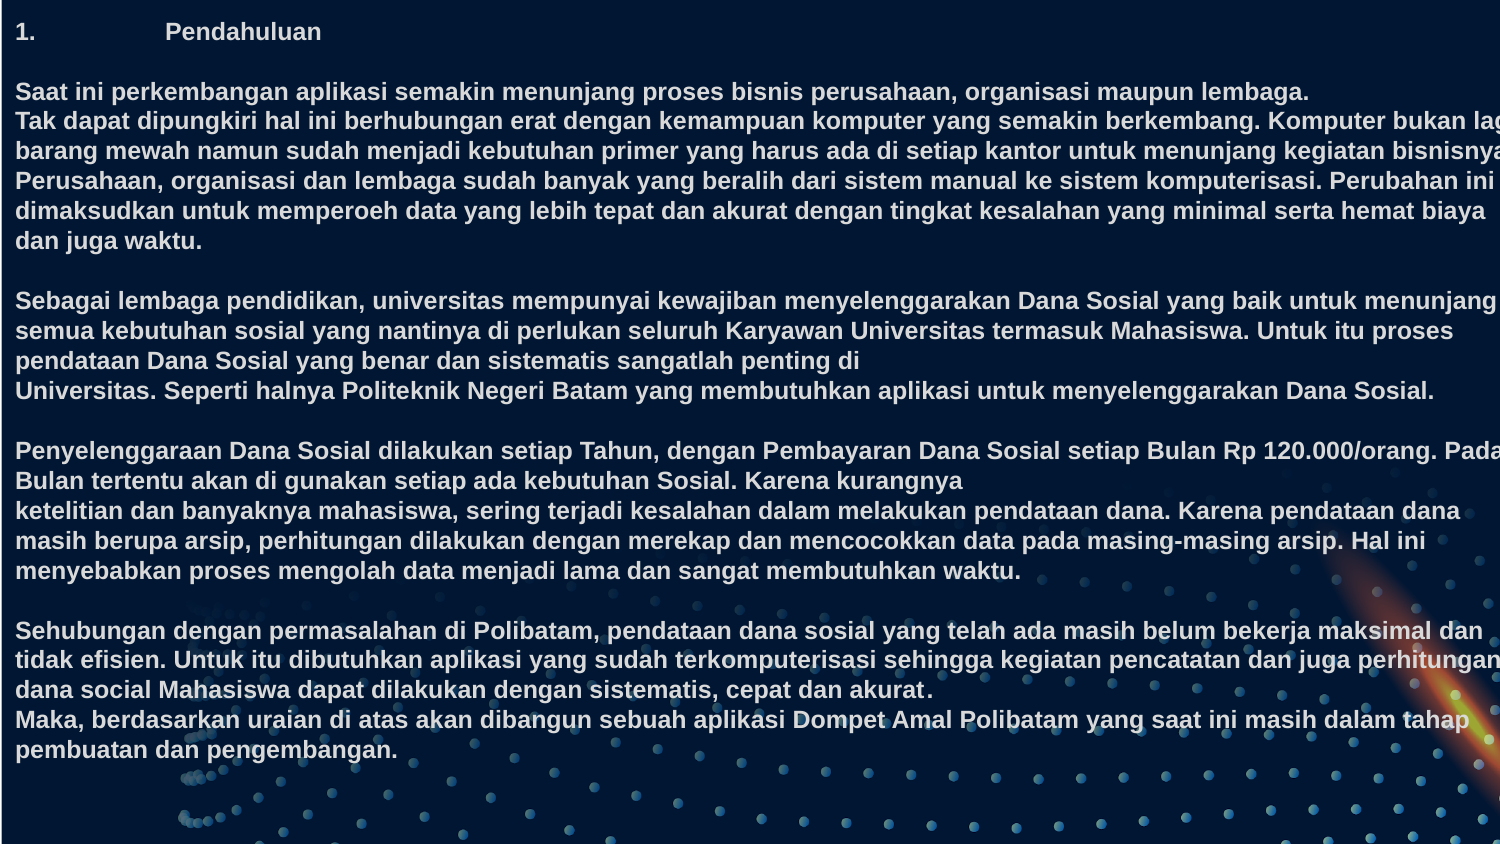

# 1.	Pendahuluan Saat ini perkembangan aplikasi semakin menunjang proses bisnis perusahaan, organisasi maupun lembaga. Tak dapat dipungkiri hal ini berhubungan erat dengan kemampuan komputer yang semakin berkembang. Komputer bukan lagi barang mewah namun sudah menjadi kebutuhan primer yang harus ada di setiap kantor untuk menunjang kegiatan bisnisnya. Perusahaan, organisasi dan lembaga sudah banyak yang beralih dari sistem manual ke sistem komputerisasi. Perubahan ini dimaksudkan untuk memperoeh data yang lebih tepat dan akurat dengan tingkat kesalahan yang minimal serta hemat biaya dan juga waktu. Sebagai lembaga pendidikan, universitas mempunyai kewajiban menyelenggarakan Dana Sosial yang baik untuk menunjang semua kebutuhan sosial yang nantinya di perlukan seluruh Karyawan Universitas termasuk Mahasiswa. Untuk itu proses pendataan Dana Sosial yang benar dan sistematis sangatlah penting di Universitas. Seperti halnya Politeknik Negeri Batam yang membutuhkan aplikasi untuk menyelenggarakan Dana Sosial. Penyelenggaraan Dana Sosial dilakukan setiap Tahun, dengan Pembayaran Dana Sosial setiap Bulan Rp 120.000/orang. Pada Bulan tertentu akan di gunakan setiap ada kebutuhan Sosial. Karena kurangnya ketelitian dan banyaknya mahasiswa, sering terjadi kesalahan dalam melakukan pendataan dana. Karena pendataan dana masih berupa arsip, perhitungan dilakukan dengan merekap dan mencocokkan data pada masing-masing arsip. Hal ini menyebabkan proses mengolah data menjadi lama dan sangat membutuhkan waktu. Sehubungan dengan permasalahan di Polibatam, pendataan dana sosial yang telah ada masih belum bekerja maksimal dan tidak efisien. Untuk itu dibutuhkan aplikasi yang sudah terkomputerisasi sehingga kegiatan pencatatan dan juga perhitungan dana social Mahasiswa dapat dilakukan dengan sistematis, cepat dan akurat. Maka, berdasarkan uraian di atas akan dibangun sebuah aplikasi Dompet Amal Polibatam yang saat ini masih dalam tahap pembuatan dan pengembangan.